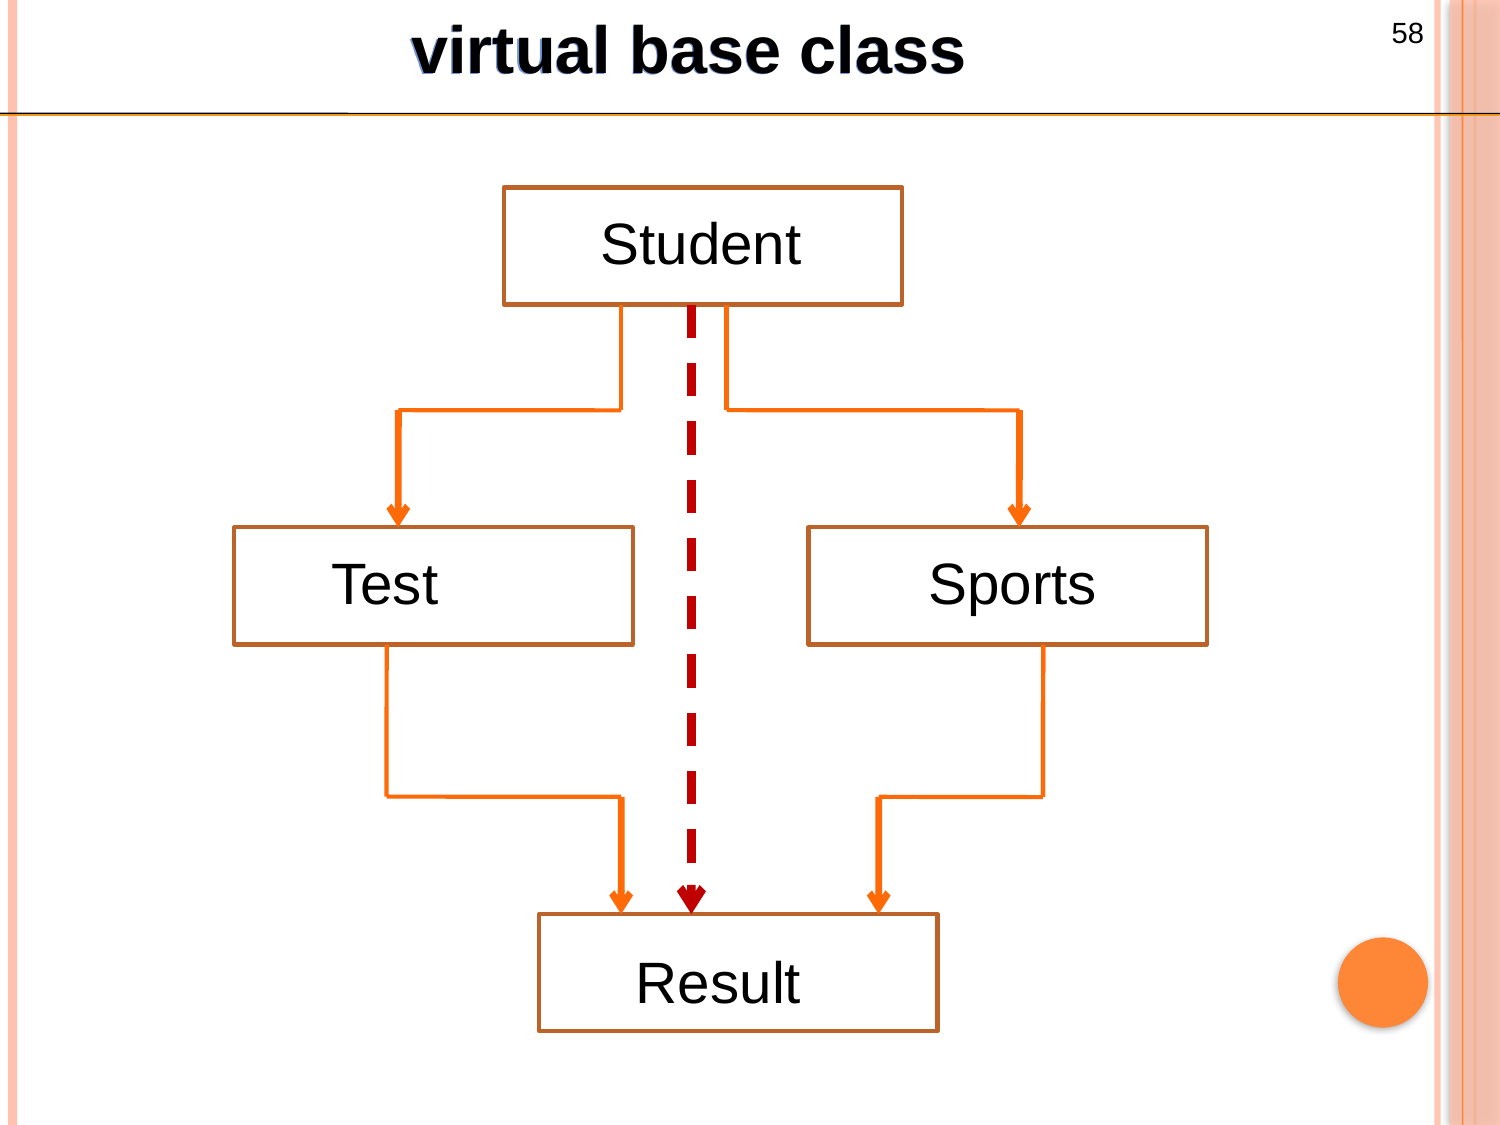

virtual base class

Student

Test
Sports

Result